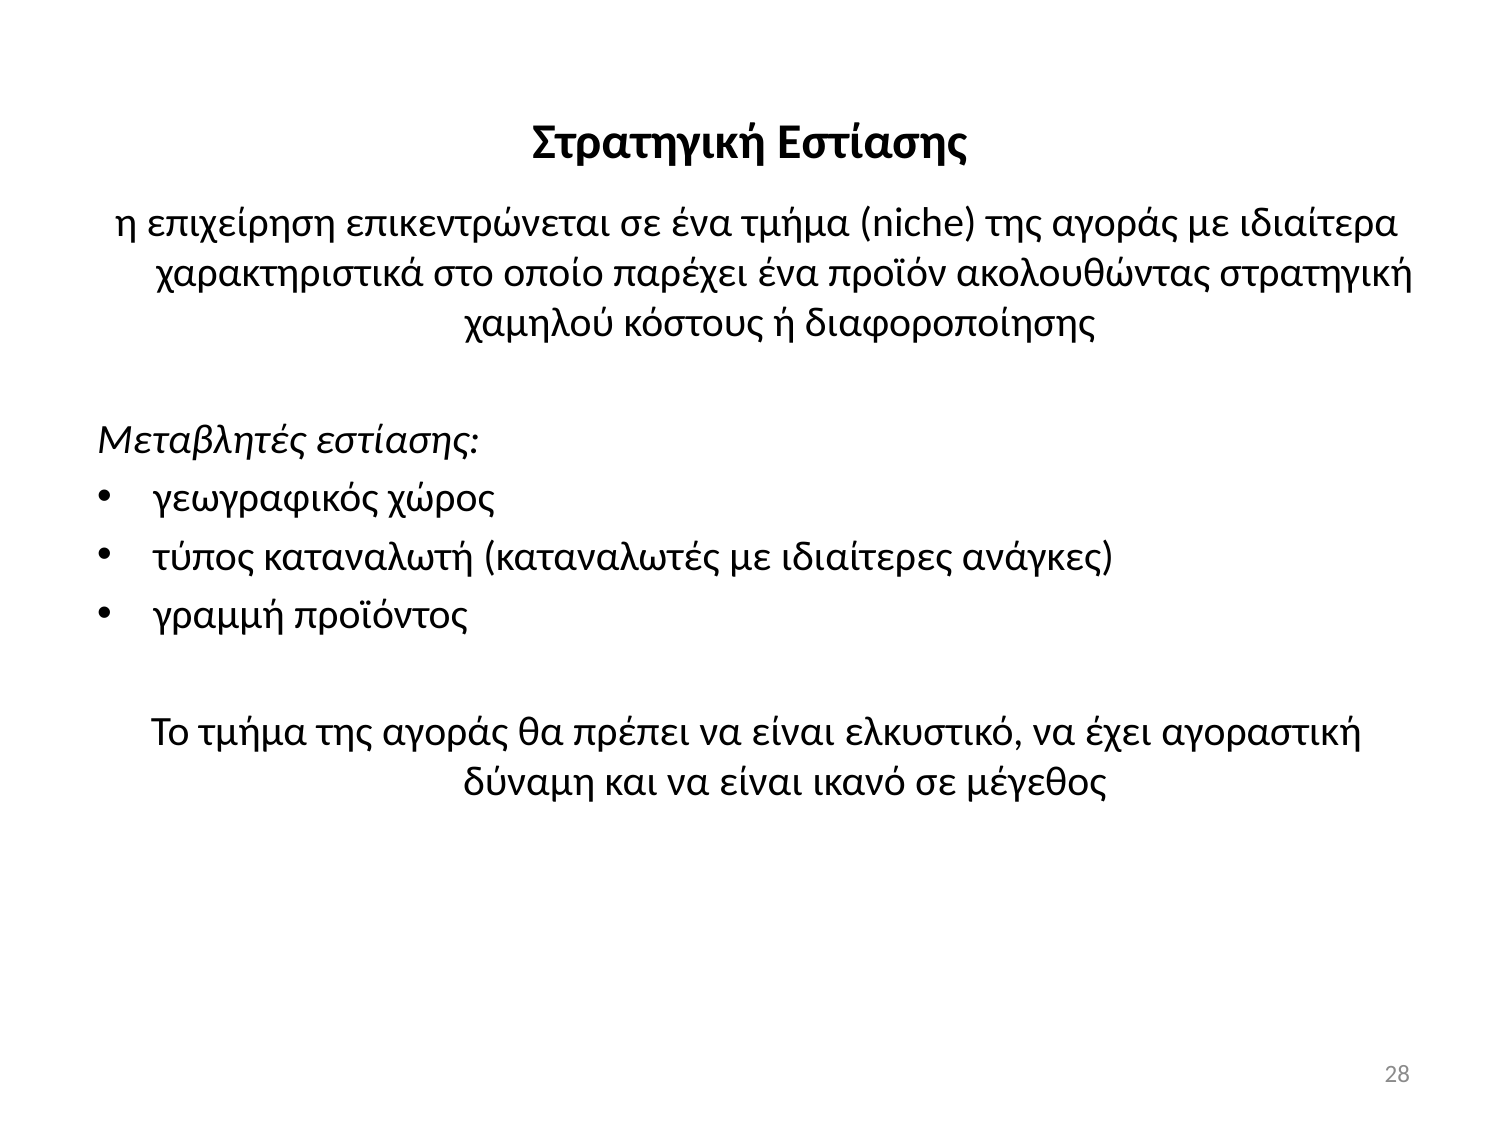

# Στρατηγική Εστίασης
η επιχείρηση επικεντρώνεται σε ένα τμήμα (niche) της αγοράς με ιδιαίτερα χαρακτηριστικά στο οποίο παρέχει ένα προϊόν ακολουθώντας στρατηγική χαμηλού κόστους ή διαφοροποίησης

Μεταβλητές εστίασης:
γεωγραφικός χώρος
τύπος καταναλωτή (καταναλωτές με ιδιαίτερες ανάγκες)
γραμμή προϊόντος

Το τμήμα της αγοράς θα πρέπει να είναι ελκυστικό, να έχει αγοραστική δύναμη και να είναι ικανό σε μέγεθος

28